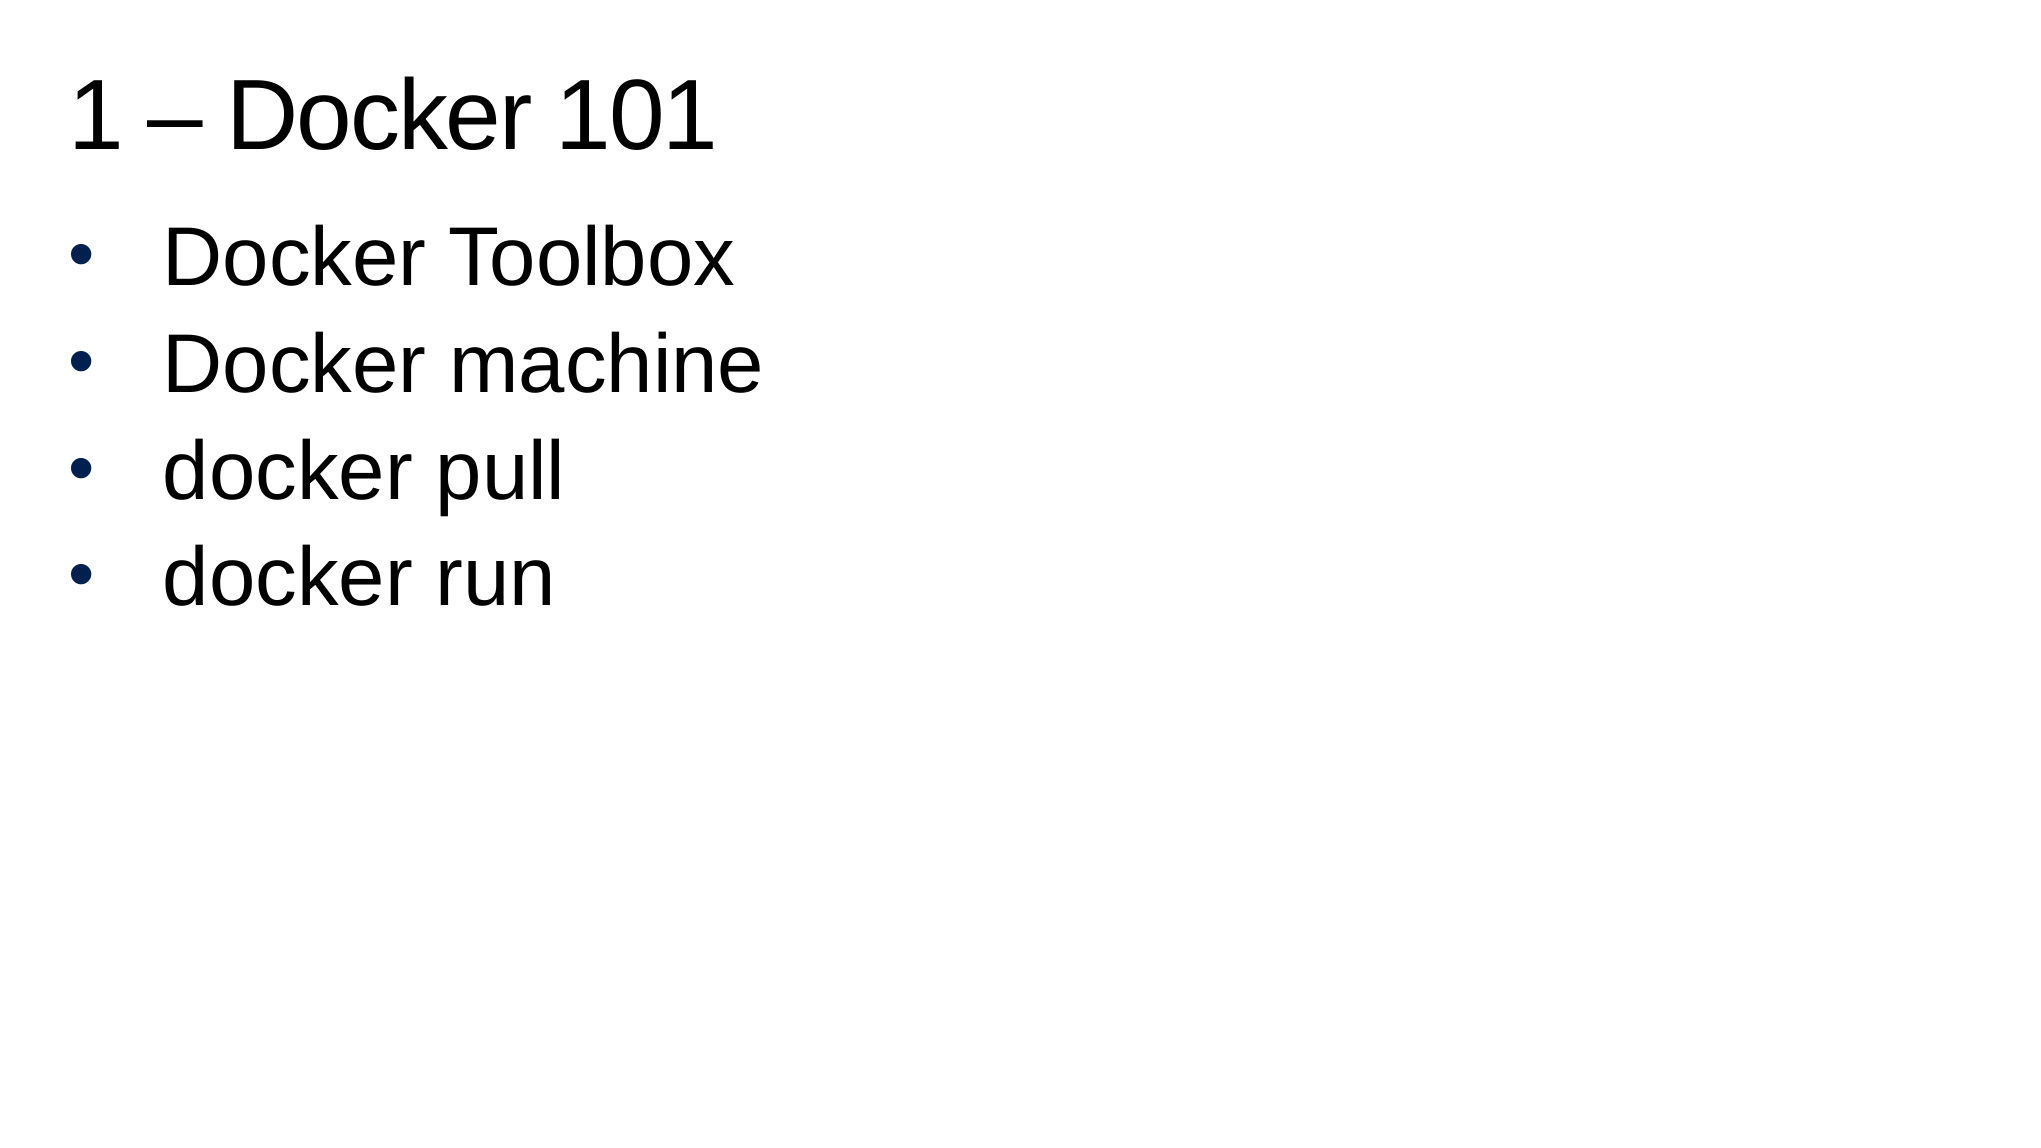

# 1 – Docker 101
Docker Toolbox
Docker machine
docker pull
docker run